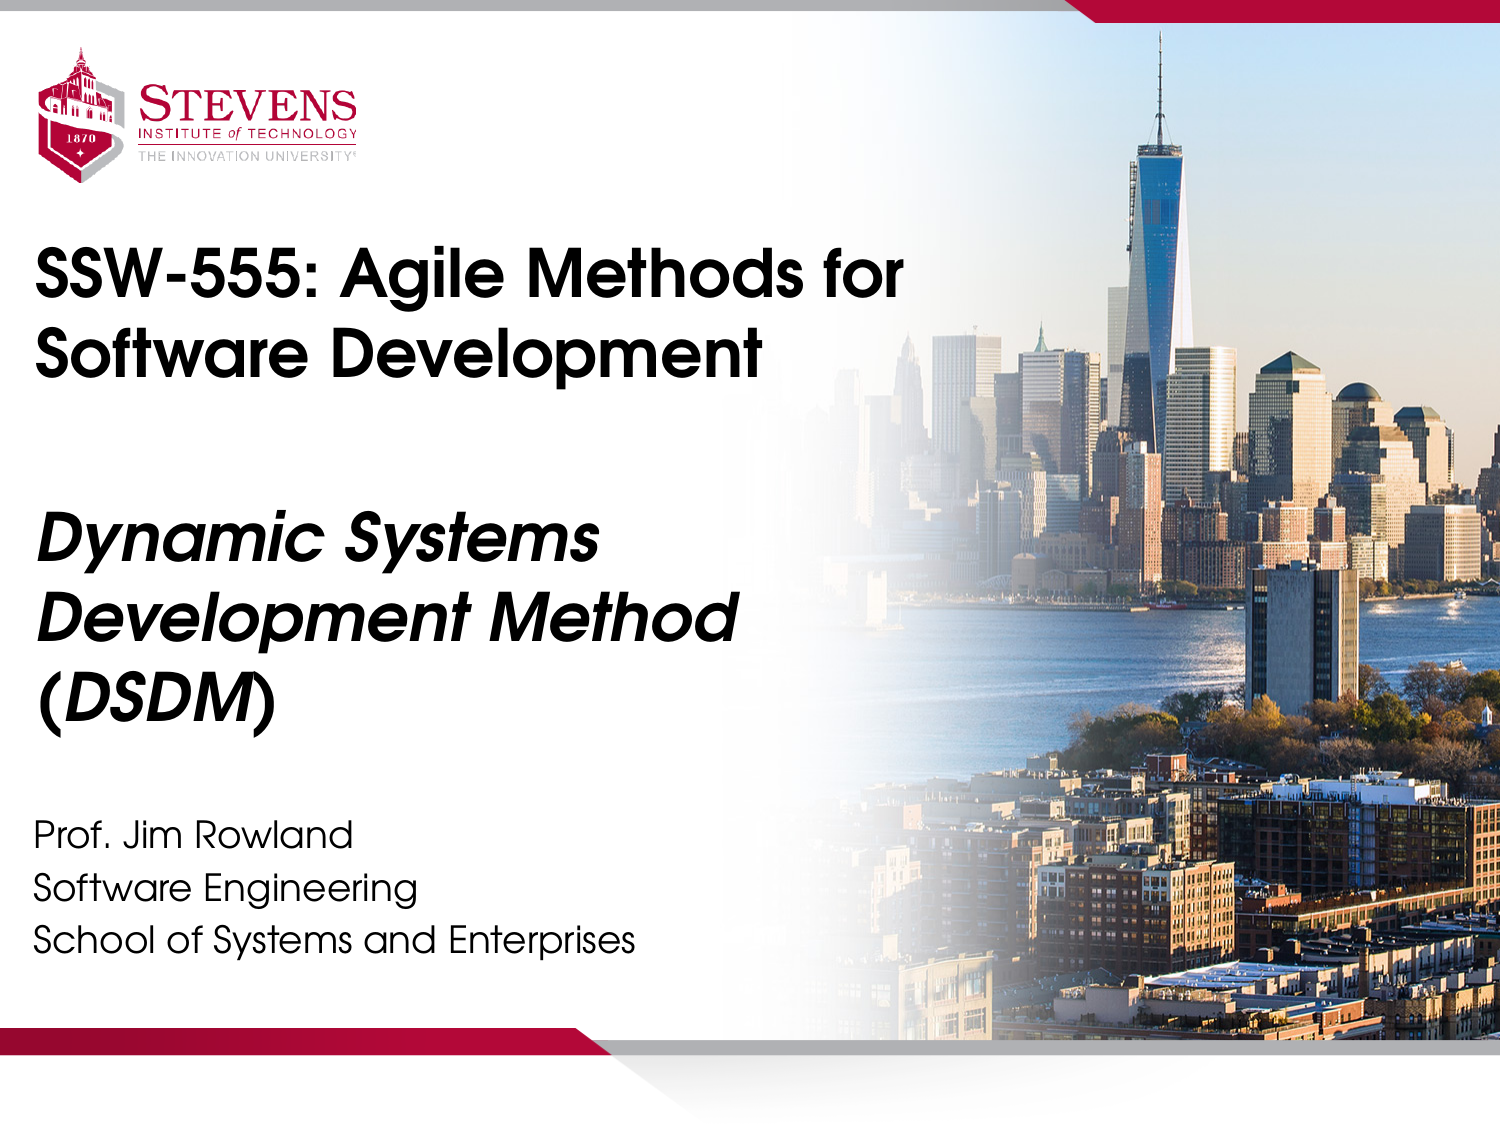

SSW-555: Agile Methods for Software Development
Dynamic Systems Development Method (DSDM)
Prof. Jim Rowland
Software Engineering
School of Systems and Enterprises